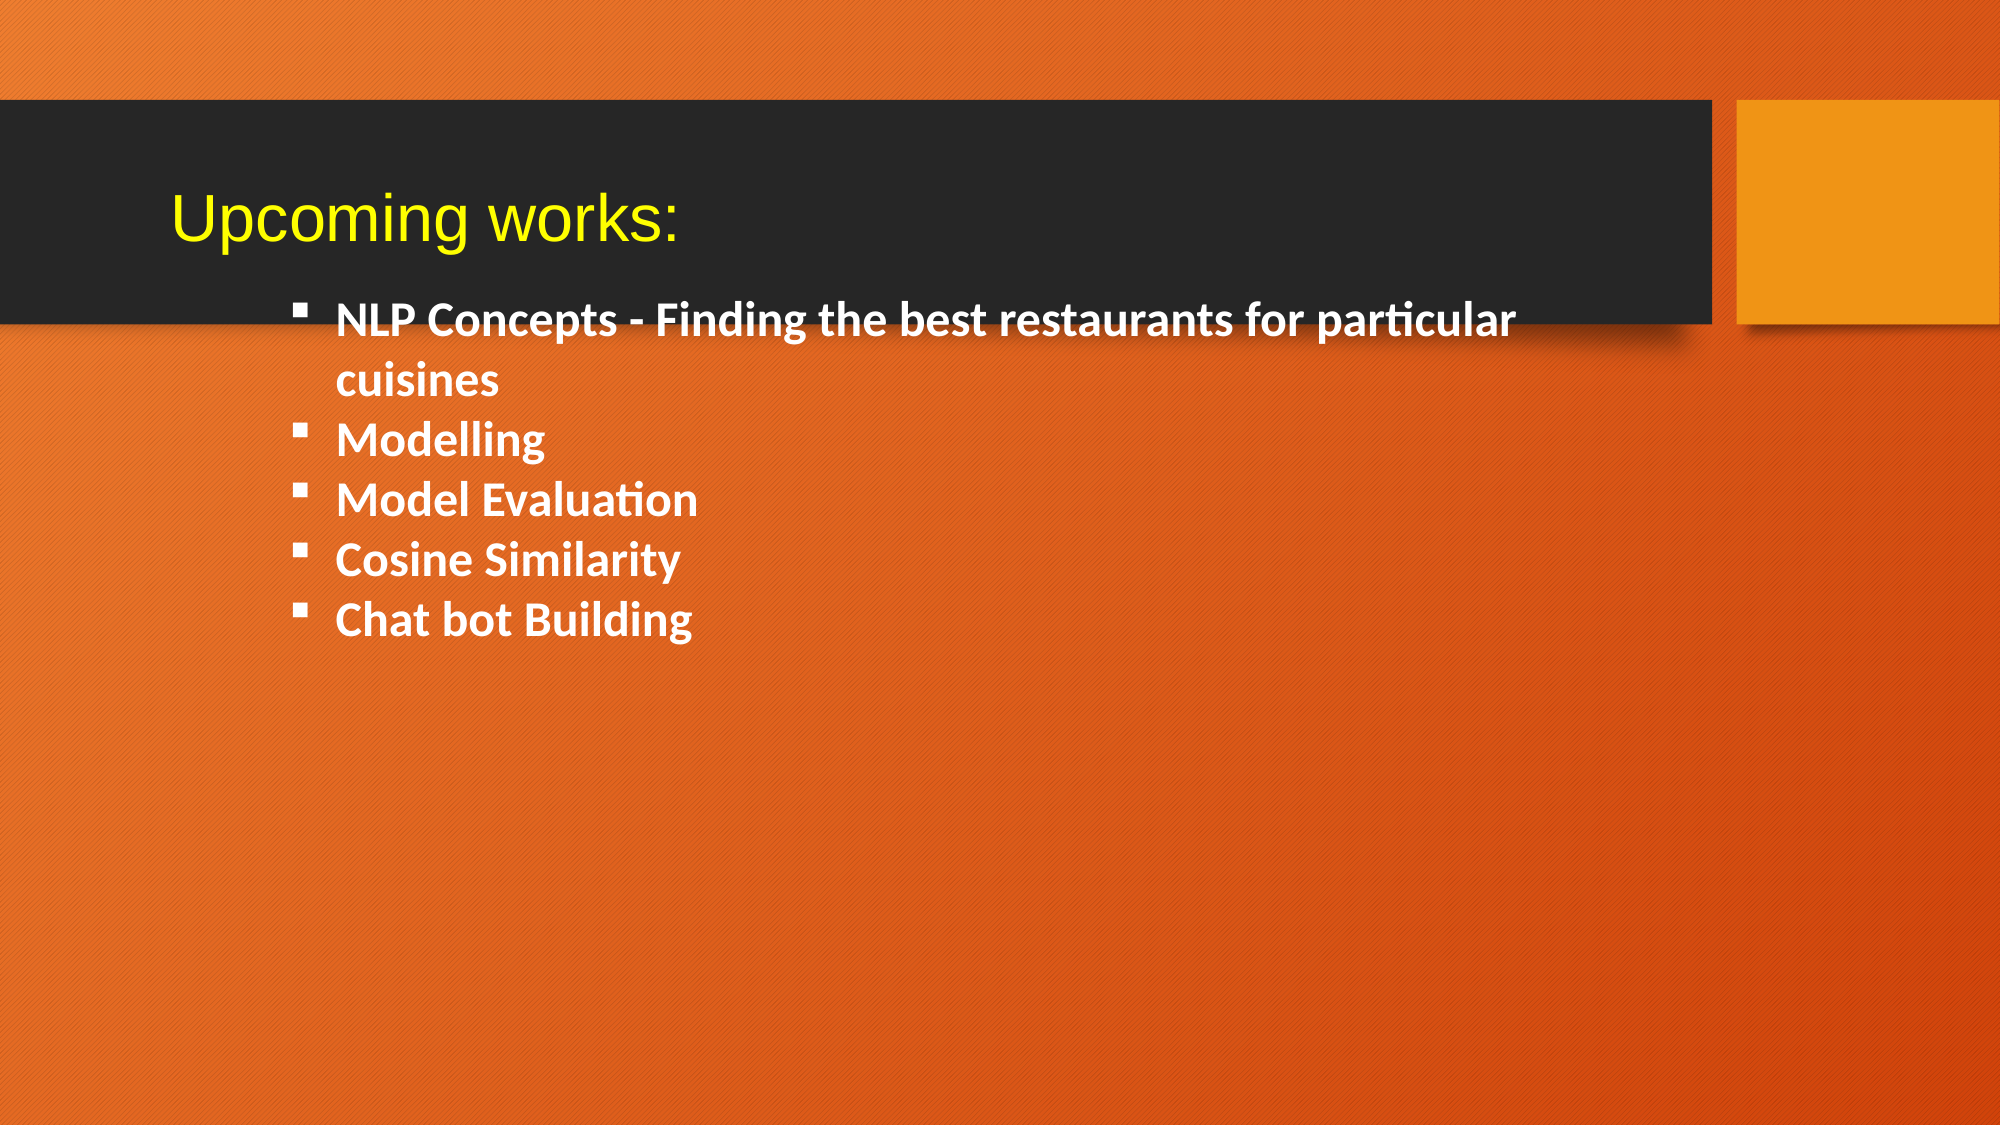

# Upcoming works:
NLP Concepts - Finding the best restaurants for particular cuisines
Modelling
Model Evaluation
Cosine Similarity
Chat bot Building